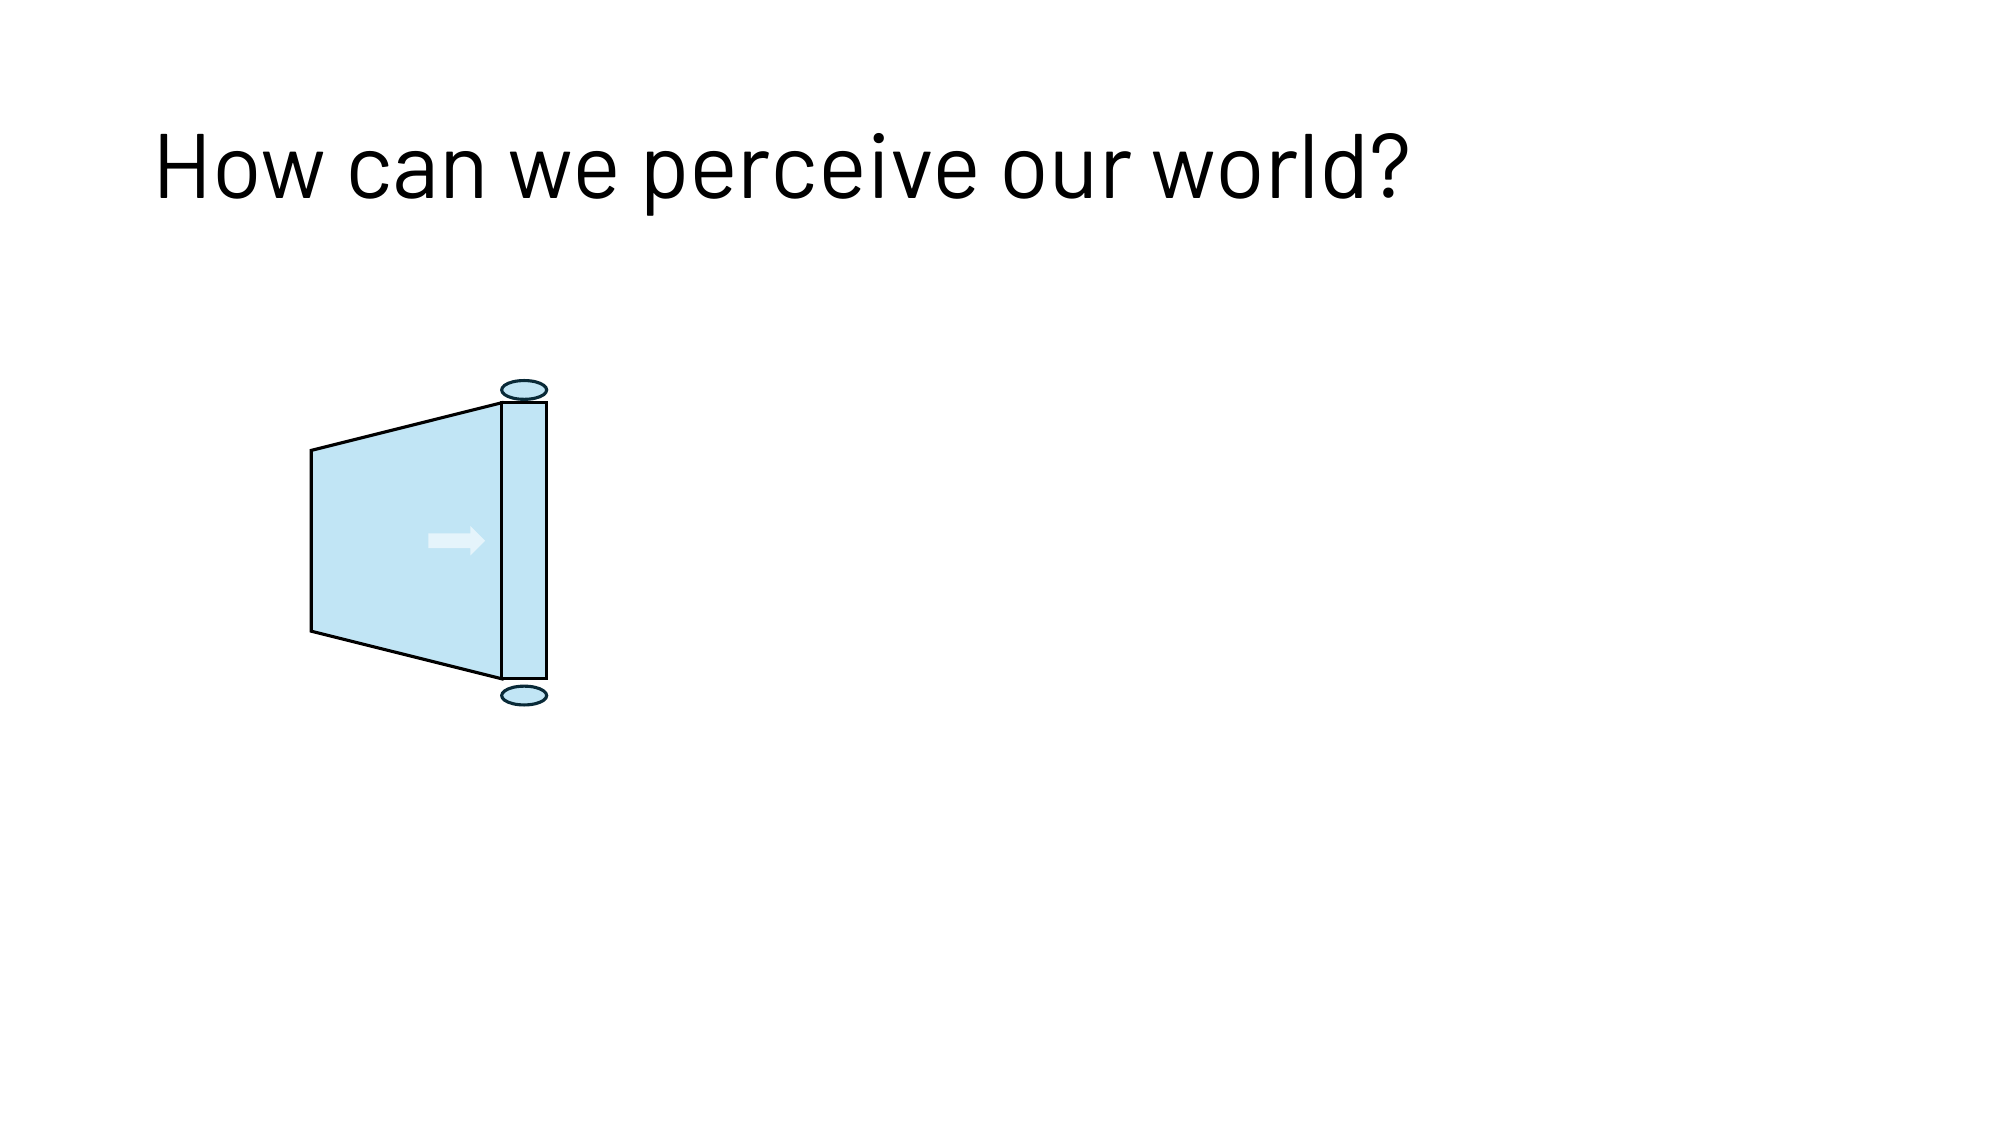

# How can we perceive our world?